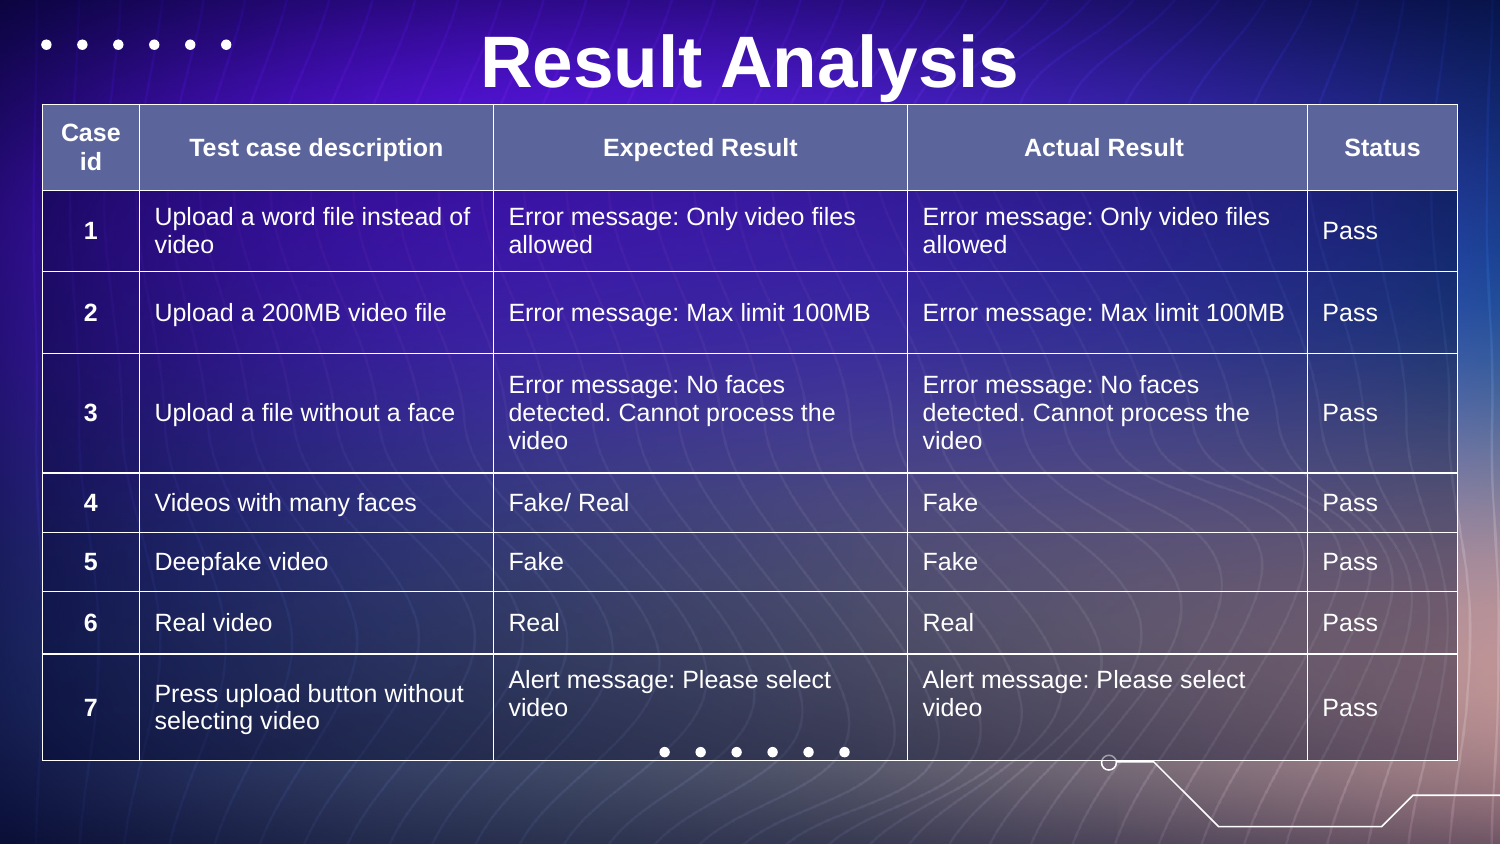

# Result Analysis

| Case id | Test case description | Expected Result | Actual Result | Status |
| --- | --- | --- | --- | --- |
| 1 | Upload a word file instead of video | Error message: Only video files allowed | Error message: Only video files allowed | Pass |
| 2 | Upload a 200MB video file | Error message: Max limit 100MB | Error message: Max limit 100MB | Pass |
| 3 | Upload a file without a face | Error message: No faces detected. Cannot process the video | Error message: No faces detected. Cannot process the video | Pass |
| 4 | Videos with many faces | Fake/ Real | Fake | Pass |
| 5 | Deepfake video | Fake | Fake | Pass |
| 6 | Real video | Real | Real | Pass |
| 7 | Press upload button without selecting video | Alert message: Please select video | Alert message: Please select video | Pass |